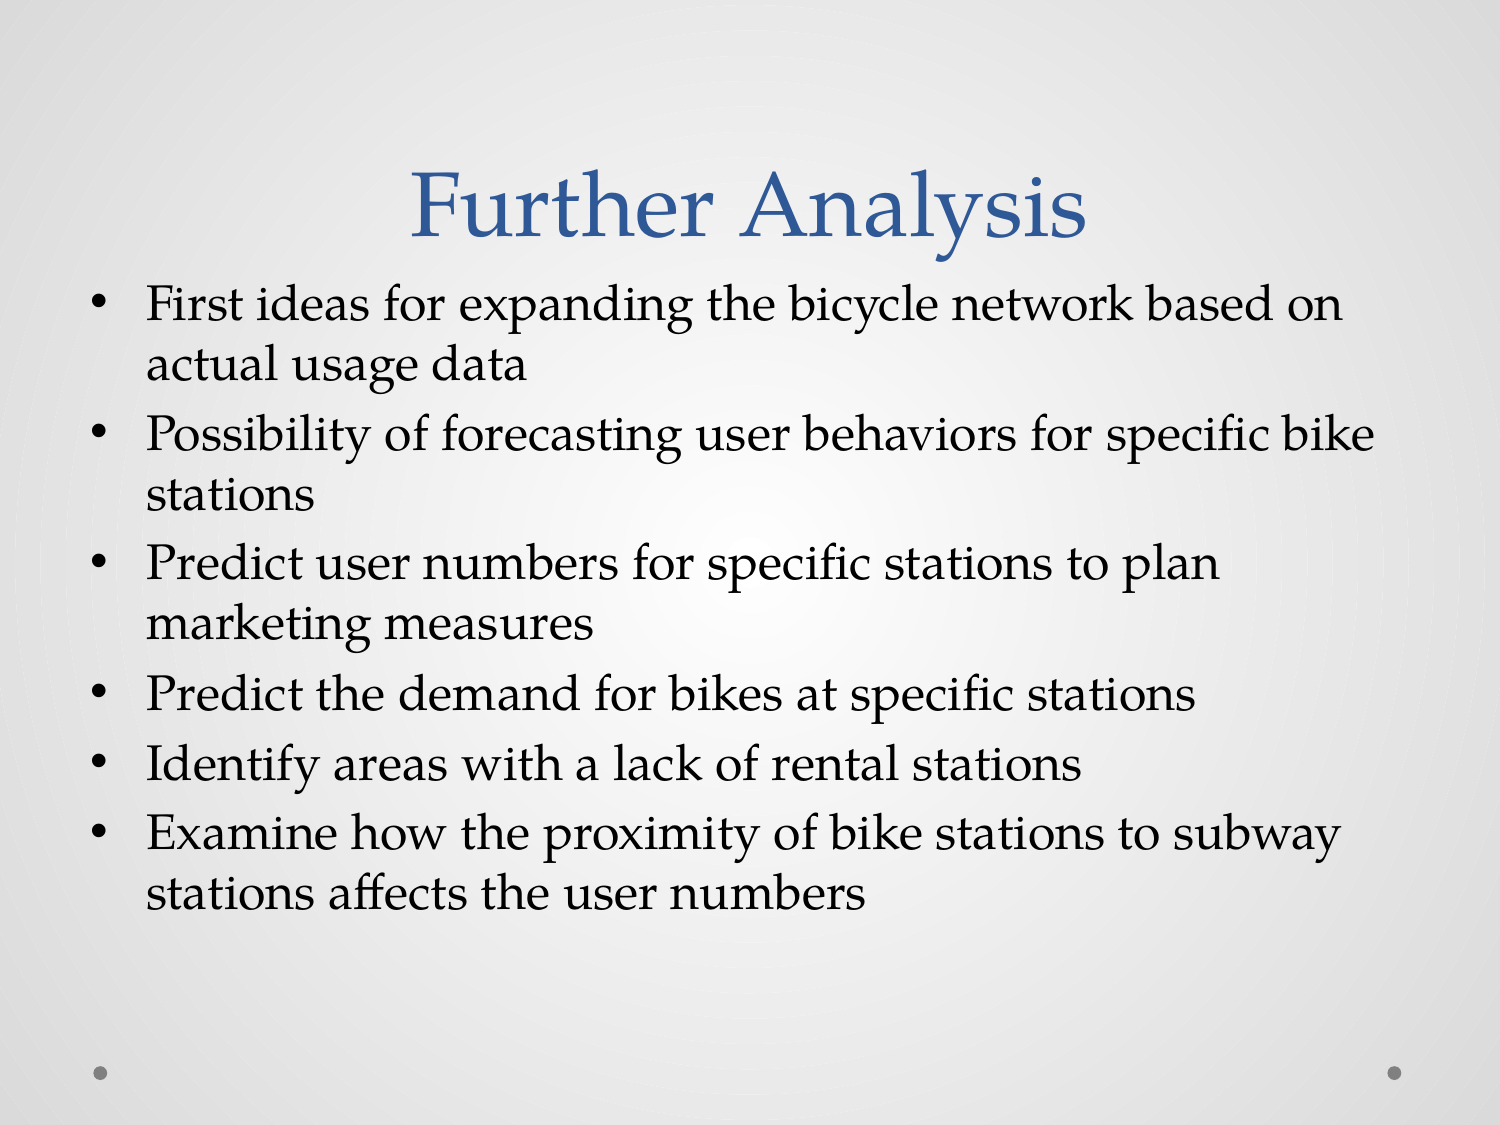

# Further Analysis
First ideas for expanding the bicycle network based on actual usage data
Possibility of forecasting user behaviors for specific bike stations
Predict user numbers for specific stations to plan marketing measures
Predict the demand for bikes at specific stations
Identify areas with a lack of rental stations
Examine how the proximity of bike stations to subway stations affects the user numbers